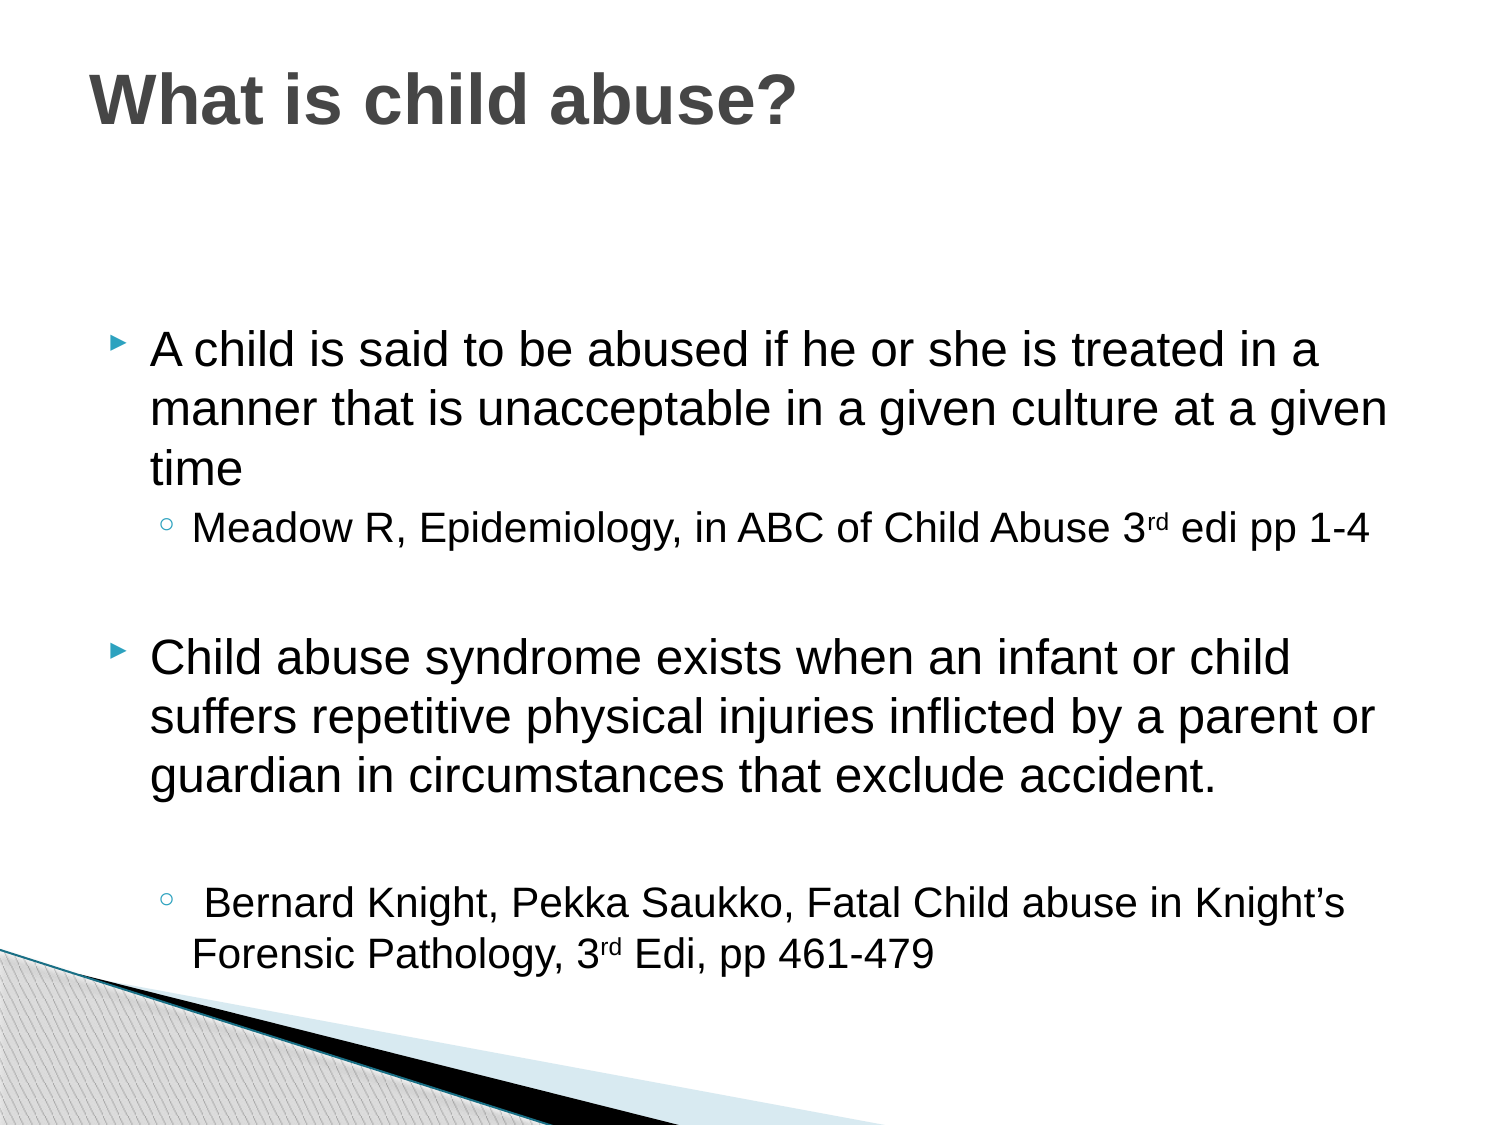

# What is child abuse?

A child is said to be abused if he or she is treated in a manner that is unacceptable in a given culture at a given time
Meadow R, Epidemiology, in ABC of Child Abuse 3rd edi pp 1-4

Child abuse syndrome exists when an infant or child suffers repetitive physical injuries inflicted by a parent or guardian in circumstances that exclude accident.

 Bernard Knight, Pekka Saukko, Fatal Child abuse in Knight’s Forensic Pathology, 3rd Edi, pp 461-479